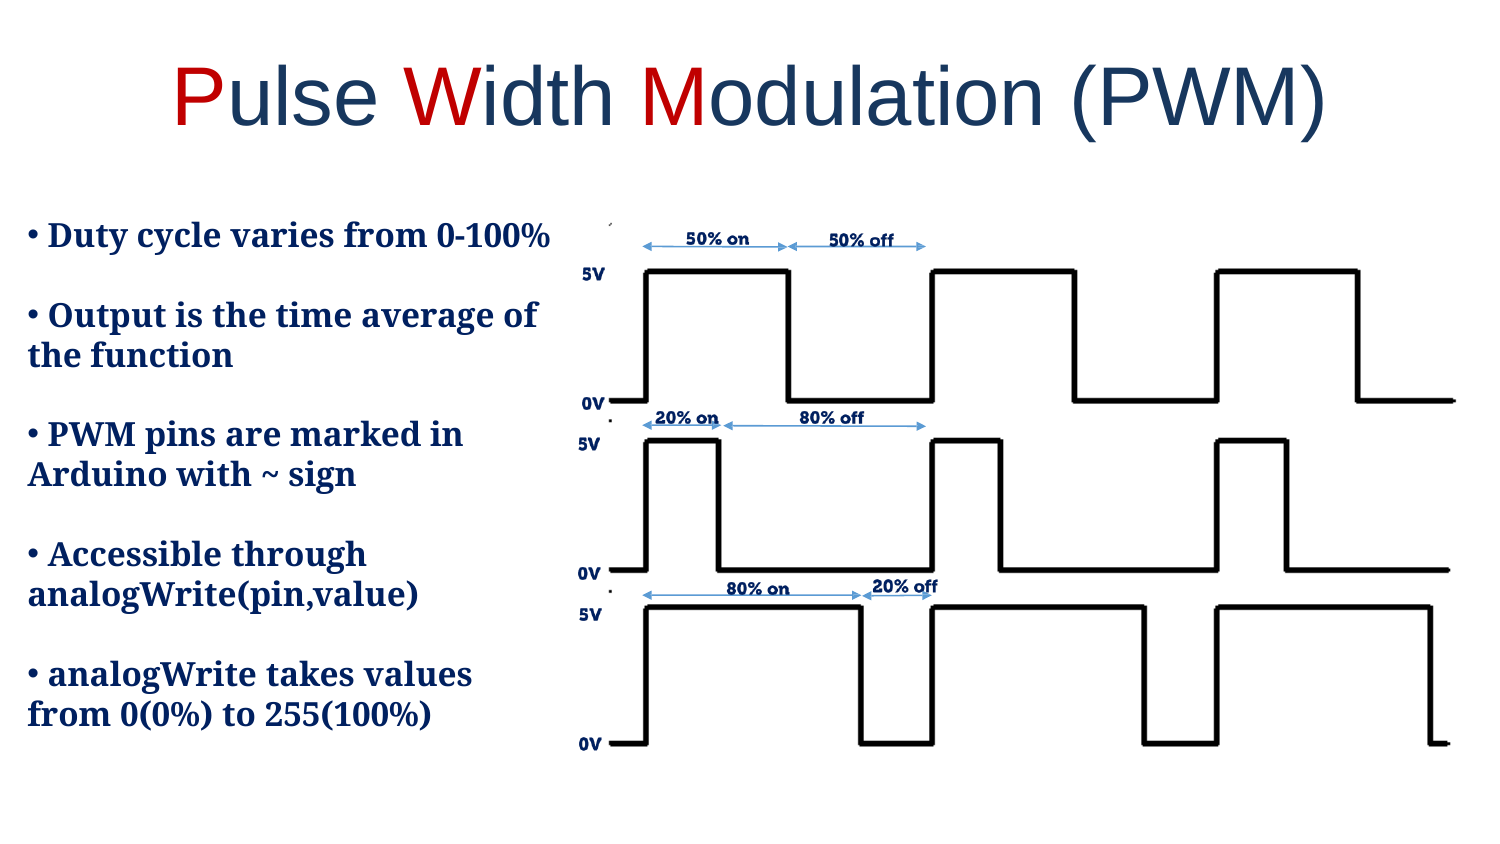

Pulse Width Modulation (PWM)
 Duty cycle varies from 0-100%

 Output is the time average of the function

 PWM pins are marked in Arduino with ~ sign

 Accessible through analogWrite(pin,value)

 analogWrite takes values from 0(0%) to 255(100%)